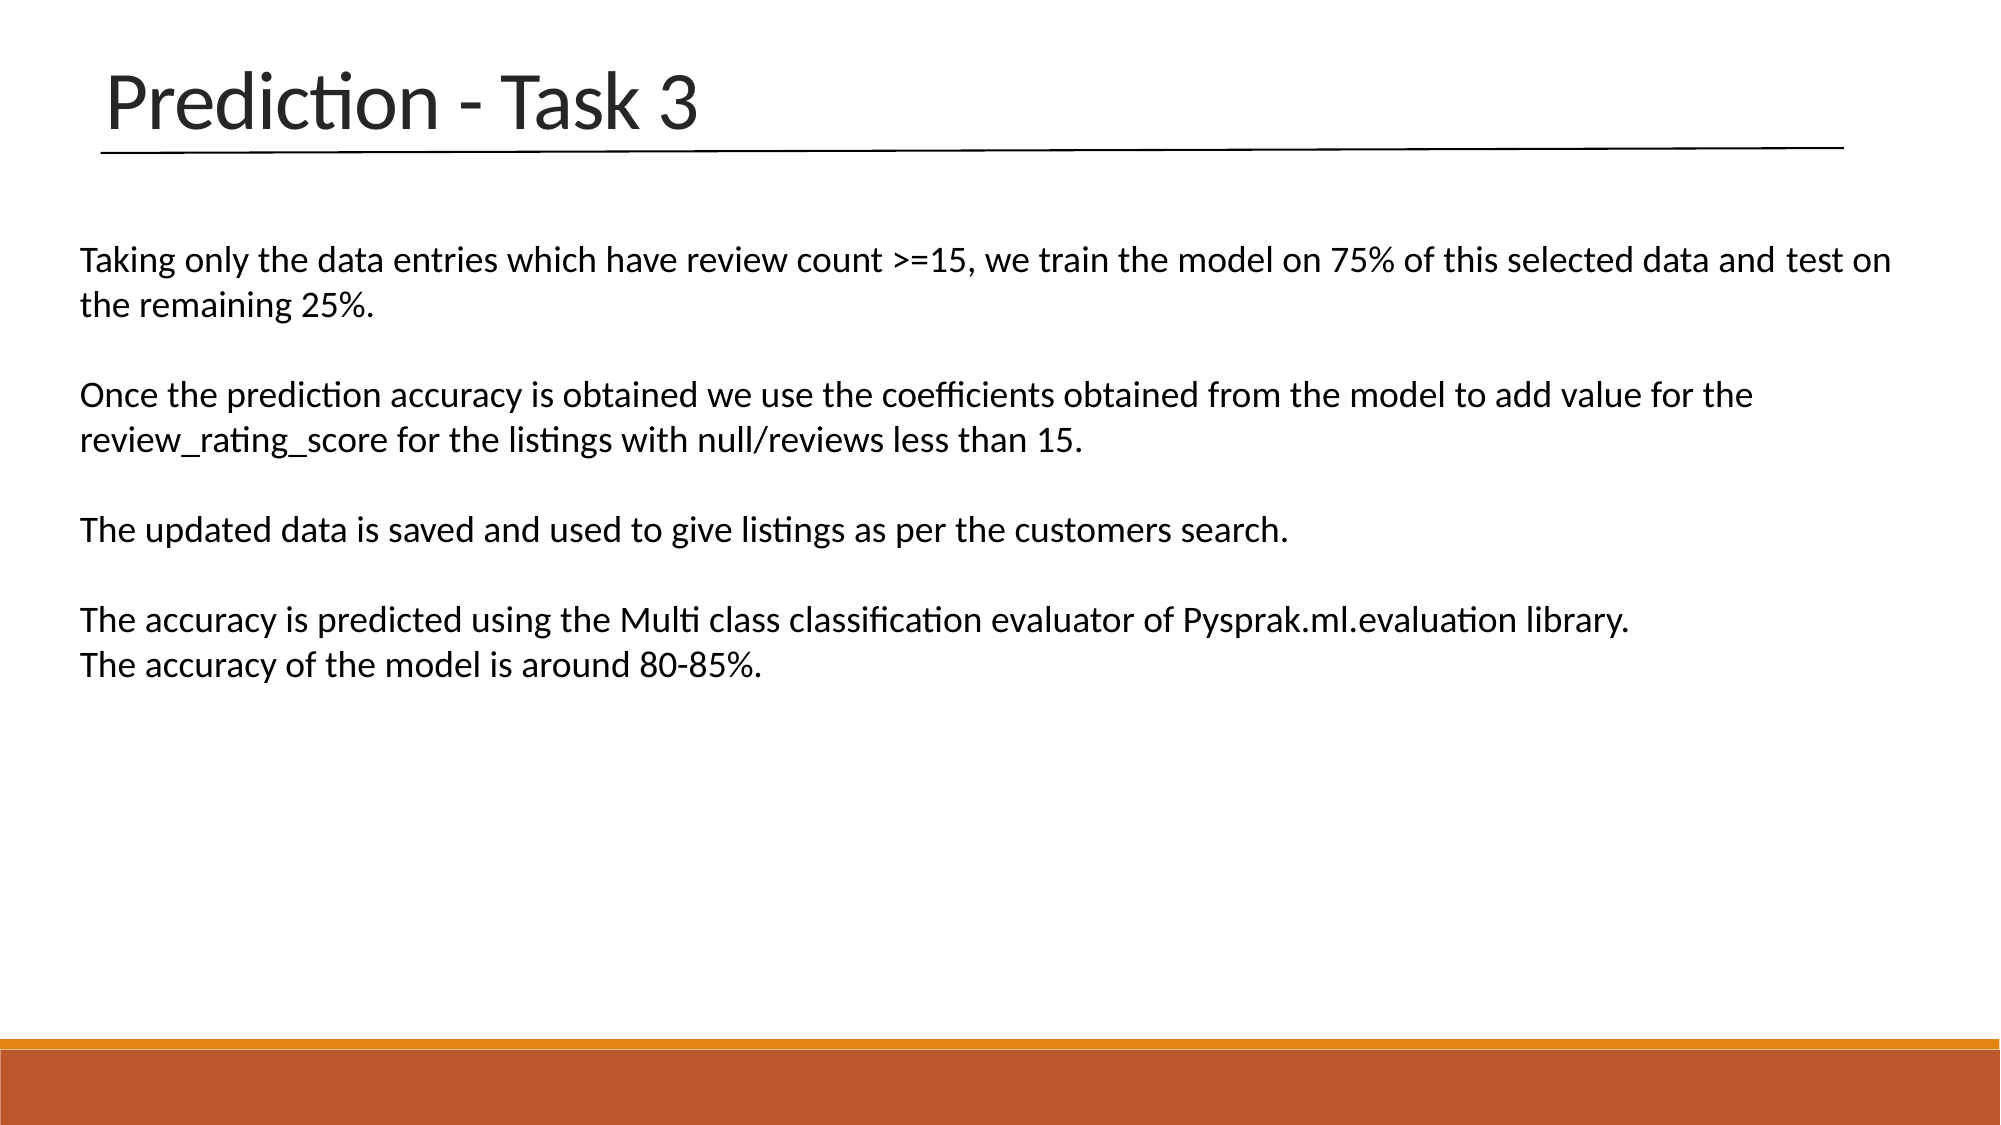

Prediction - Task 3
Taking only the data entries which have review count >=15, we train the model on 75% of this selected data and test on the remaining 25%.

Once the prediction accuracy is obtained we use the coefficients obtained from the model to add value for the review_rating_score for the listings with null/reviews less than 15.

The updated data is saved and used to give listings as per the customers search.

The accuracy is predicted using the Multi class classification evaluator of Pysprak.ml.evaluation library.
The accuracy of the model is around 80-85%.